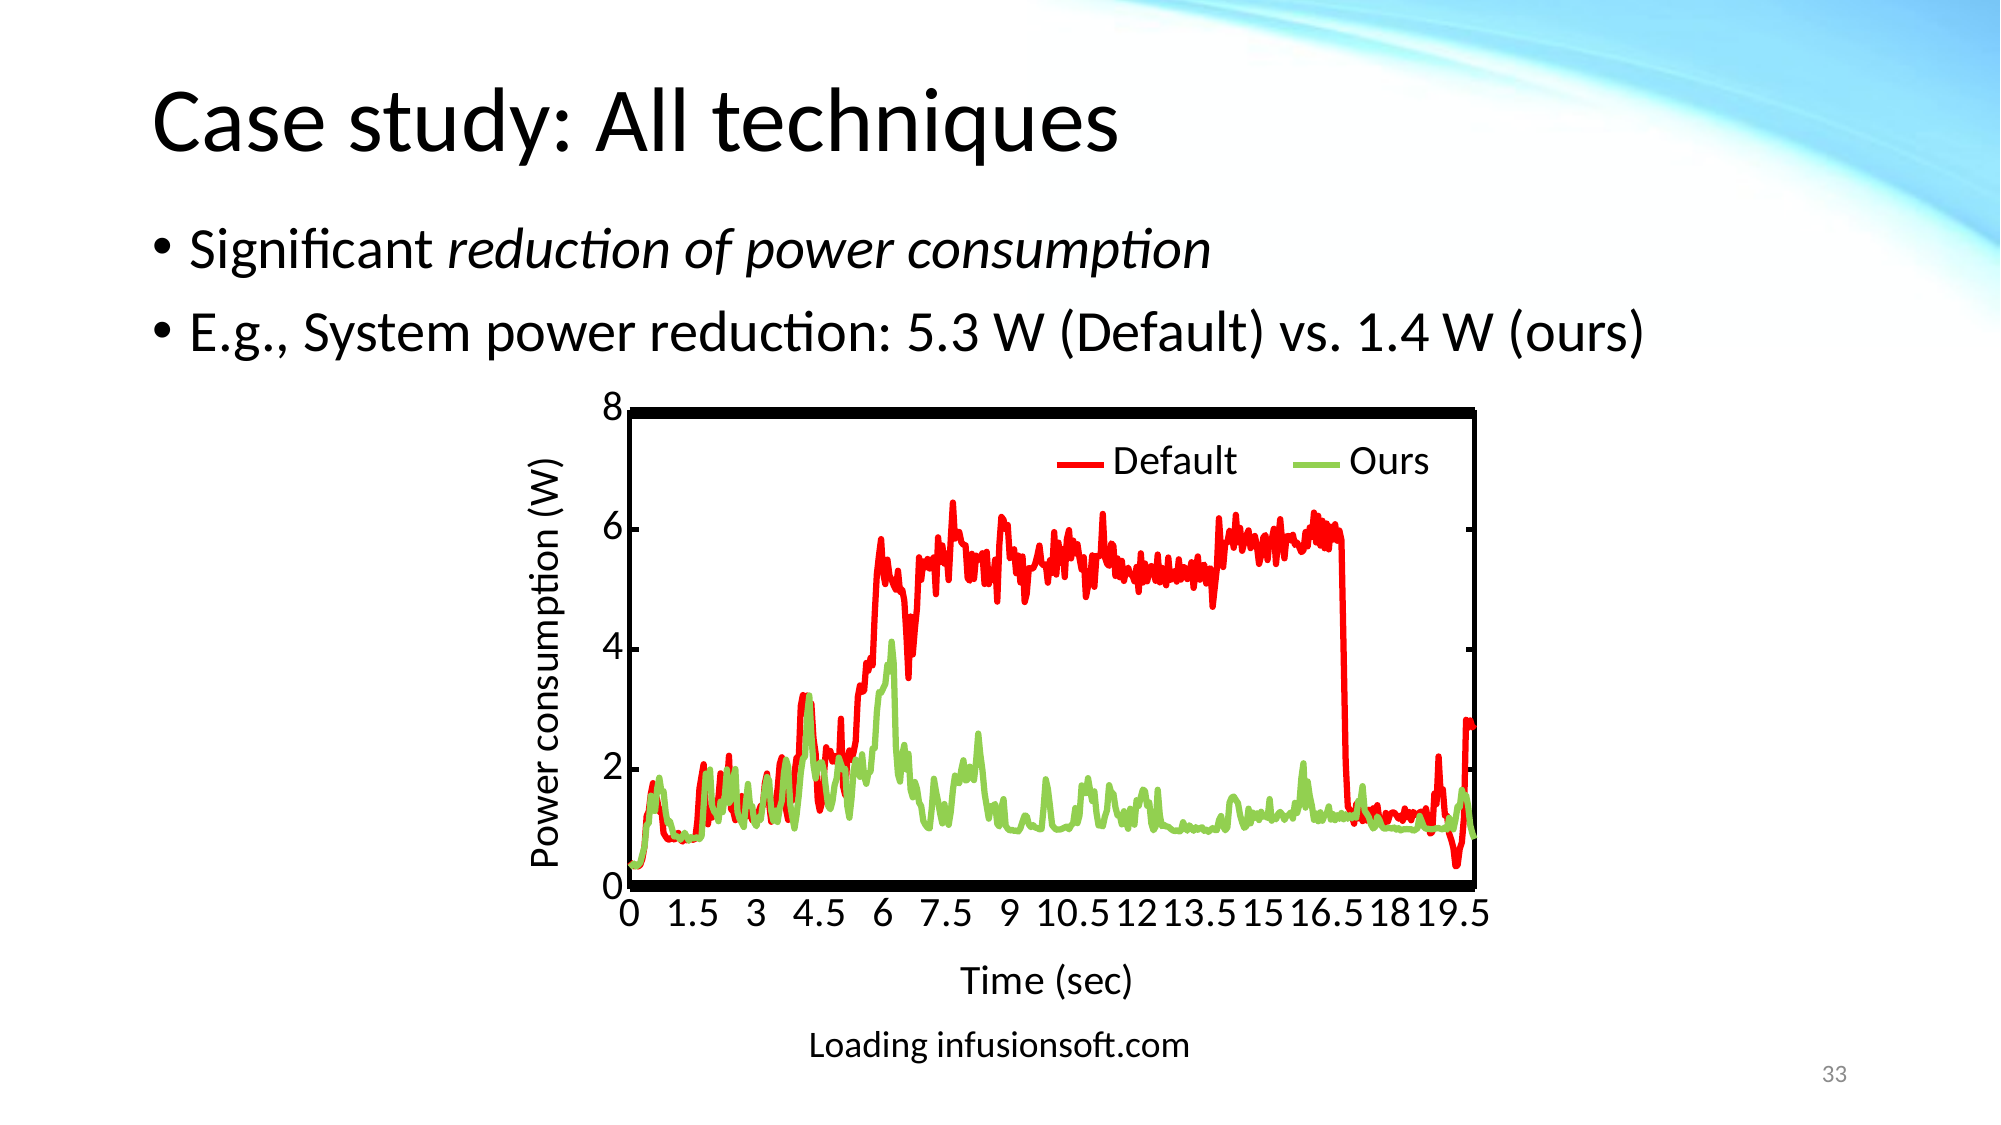

# Case study: All techniques
Significant reduction of power consumption
E.g., System power reduction: 5.3 W (Default) vs. 1.4 W (ours)

### Chart

| Category | Default |  |
|---|---|---|
| 0 | 0.4515 | 0.3624 |
| 0.05 | 0.40726280000000037 | 0.3916271999999995 |
| 0.1 | 0.3787212 | 0.42506919999999987 |
| 0.15 | 0.40524319999999997 | 0.37743639999999995 |
| 0.2 | 0.37652599999999997 | 0.4018655999999994 |
| 0.25 | 0.4032916 | 0.44038320000000003 |
| 0.3 | 0.5063103999999999 | 0.5801120000000006 |
| 0.35 | 0.7146119999999998 | 0.7037384000000005 |
| 0.4 | 1.2192935999999996 | 1.0797384000000003 |
| 0.45 | 1.2928820000000003 | 1.0911764000000004 |
| 0.5 | 1.5881088 | 1.5591364 |
| 0.55000000000000004 | 1.7676311999999998 | 1.3137855999999999 |
| 0.6 | 1.5933907999999997 | 1.302590800000001 |
| 0.65 | 1.490091199999999 | 1.6767600000000007 |
| 0.7 | 1.2884752 | 1.8583176000000012 |
| 0.75 | 1.3344679999999995 | 1.6286664000000004 |
| 0.8 | 0.9350620000000002 | 1.6333327999999998 |
| 0.85 | 0.8742216000000003 | 1.2814468 |
| 0.9 | 0.8272819999999994 | 1.0948591999999997 |
| 0.95 | 0.8278863999999992 | 1.1340584 |
| 1 | 0.8622615999999994 | 1.0108487999999998 |
| 1.05 | 0.8285220000000001 | 0.8767779999999997 |
| 1.1000000000000001 | 0.8481119999999996 | 0.8842039999999998 |
| 1.1499999999999999 | 0.9367711999999998 | 0.8642644000000006 |
| 1.2 | 0.8225036000000009 | 0.8229367999999995 |
| 1.25 | 0.7929803999999995 | 0.8831355999999995 |
| 1.3 | 0.8521368000000002 | 0.9392683999999998 |
| 1.35 | 0.8131004000000004 | 0.8752167999999998 |
| 1.4 | 0.8461323999999997 | 0.8052915999999997 |
| 1.45 | 0.8524520000000001 | 0.8681552 |
| 1.5 | 0.8218012000000002 | 0.8441515999999998 |
| 1.55 | 0.8398740000000001 | 0.852804 |
| 1.6 | 1.1250511999999993 | 0.8654848000000003 |
| 1.65 | 1.6765099999999997 | 0.8326679999999994 |
| 1.7 | 1.8857032000000002 | 0.8820447999999997 |
| 1.75 | 2.0834987999999988 | 1.3929531999999991 |
| 1.8 | 1.3289187999999998 | 1.9265648 |
| 1.85 | 1.080126799999999 | 1.6899584000000005 |
| 1.9 | 1.3604772 | 1.995516 |
| 1.95 | 1.193132400000001 | 1.3903200000000004 |
| 2 | 1.4490332000000004 | 1.2939591999999998 |
| 2.0499999999999998 | 1.3525527999999996 | 1.2478740000000001 |
| 2.1 | 1.5274155999999994 | 1.1314644 |
| 2.15 | 1.9301699999999997 | 1.4592996 |
| 2.2000000000000002 | 1.8793956 | 1.2835912000000003 |
| 2.25 | 1.6393183999999996 | 1.5446343999999994 |
| 2.2999999999999998 | 1.6997423999999999 | 1.996917600000001 |
| 2.35 | 2.2251515999999993 | 1.4353124000000006 |
| 2.4 | 1.3281919999999998 | 1.493873200000001 |
| 2.4500000000000002 | 1.300902 | 1.8553279999999994 |
| 2.5 | 1.1500784000000006 | 2.0027188000000002 |
| 2.5499999999999998 | 1.2739728 | 1.2876508000000007 |
| 2.6 | 1.2464100000000005 | 1.1708539999999994 |
| 2.65 | 1.5520243999999994 | 1.1072076000000006 |
| 2.7 | 1.2429392000000006 | 1.0366048000000003 |
| 2.75 | 1.3387411999999999 | 1.4469999999999996 |
| 2.8 | 1.2165424000000005 | 1.7548736000000005 |
| 2.85 | 1.3171975999999994 | 1.379473199999999 |
| 2.9 | 1.1496732000000005 | 1.3844644000000004 |
| 2.95 | 1.2543035999999994 | 1.103767199999999 |
| 3 | 1.142523293172691 | 1.0481188755020079 |
| 3.05 | 1.2838759999999998 | 1.2020147999999997 |
| 3.1 | 1.3883592000000005 | 1.1537528000000006 |
| 3.15 | 1.382166400000001 | 1.4142284000000007 |
| 3.2 | 1.7638115999999997 | 1.6765352000000004 |
| 3.25 | 1.9281871999999993 | 1.8688891999999993 |
| 3.3 | 1.431782799999999 | 1.8104120000000017 |
| 3.35 | 1.123394 | 1.3069683999999997 |
| 3.4 | 1.2733696000000003 | 1.1374172000000002 |
| 3.45 | 1.434054799999999 | 1.3094731999999991 |
| 3.5 | 1.6673427999999988 | 1.1188091999999994 |
| 3.55 | 2.088949999999999 | 1.3474028000000013 |
| 3.6 | 2.199021999999999 | 1.4737863999999996 |
| 3.65 | 1.8277044 | 1.9333840000000013 |
| 3.7 | 1.3292528000000001 | 2.159777600000002 |
| 3.75 | 1.1539307999999997 | 2.040744399999999 |
| 3.8 | 1.4754340000000004 | 1.4060344 |
| 3.85 | 1.4790523999999996 | 1.1943712000000006 |
| 3.9 | 1.9312447999999995 | 1.0103776000000009 |
| 3.95 | 2.196926 | 1.2372992000000007 |
| 4 | 2.163040800000001 | 1.5536728000000002 |
| 4.05 | 3.0591032000000022 | 1.9430748000000009 |
| 4.0999999999999996 | 3.237720000000001 | 2.182169600000001 |
| 4.1500000000000004 | 2.924582400000001 | 2.2074236000000003 |
| 4.2 | 3.2312616000000007 | 2.9139728000000003 |
| 4.25 | 2.816028799999999 | 3.232228399999999 |
| 4.3 | 3.0966480000000014 | 2.5781156 |
| 4.3499999999999996 | 2.5160767999999987 | 2.069114 |
| 4.4000000000000004 | 2.2667140000000003 | 1.844535999999999 |
| 4.45 | 1.4809123999999996 | 2.037754800000001 |
| 4.5 | 1.3079748000000002 | 2.1058139999999996 |
| 4.55 | 1.4404608000000003 | 2.1154884000000007 |
| 4.5999999999999996 | 1.9270919999999987 | 1.9495068000000002 |
| 4.6500000000000004 | 2.3667207999999986 | 1.6396048000000008 |
| 4.7 | 2.2191140000000003 | 1.3828623999999994 |
| 4.75 | 2.3037559999999995 | 1.3321287999999998 |
| 4.8 | 2.1269463999999996 | 1.465134799999999 |
| 4.8499999999999996 | 2.221444800000001 | 1.7349855999999992 |
| 4.9000000000000004 | 2.134209199999999 | 1.8453976000000005 |
| 4.95 | 2.0440039999999997 | 2.1937171999999983 |
| 5 | 2.8429432000000006 | 2.085777199999999 |
| 5.05 | 1.7149815999999993 | 1.9906056000000012 |
| 5.0999999999999996 | 1.568868000000001 | 2.004816000000001 |
| 5.15 | 2.1707968 | 1.3878527999999997 |
| 5.2 | 2.313334000000001 | 1.1897904 |
| 5.25 | 2.1549704 | 1.5069571999999993 |
| 5.3 | 2.288811199999999 | 1.9795392 |
| 5.35 | 2.468966800000002 | 2.1607264 |
| 5.4 | 3.2098140000000024 | 2.034252 |
| 5.45 | 3.3992752000000004 | 1.8717480000000002 |
| 5.5 | 3.2898236 | 2.249362400000001 |
| 5.55 | 3.313373999999997 | 1.8876076000000006 |
| 5.6 | 3.7745759999999984 | 1.7566231999999995 |
| 5.65 | 3.6451351999999995 | 1.9358963999999996 |
| 5.7 | 3.859019200000001 | 1.9583851999999993 |
| 5.75 | 3.734541200000002 | 2.344486399999999 |
| 5.8 | 4.588108000000002 | 2.3506939999999985 |
| 5.85 | 5.2565376 | 2.9525364000000014 |
| 5.9 | 5.571178799999998 | 3.2879839999999985 |
| 5.95 | 5.840740000000002 | 3.276118400000001 |
| 6 | 5.2725000000000035 | 3.3495630522088367 |
| 6.05 | 5.090194000000001 | 3.4223456000000025 |
| 6.1 | 5.499168399999998 | 3.7443992 |
| 6.15 | 5.2271764 | 3.629322800000003 |
| 6.2 | 5.167097199999999 | 4.130401999999998 |
| 6.25 | 5.068740000000002 | 3.7622032000000014 |
| 6.3 | 4.997313599999998 | 2.3784708000000014 |
| 6.35 | 5.314120800000001 | 1.9128500000000004 |
| 6.4 | 4.957915600000003 | 1.7936675999999998 |
| 6.45 | 5.000421599999998 | 2.2351391999999985 |
| 6.5 | 4.8138951999999975 | 2.4052352000000017 |
| 6.55 | 4.230538799999998 | 1.993750799999999 |
| 6.6 | 3.5205916 | 2.257433199999999 |
| 6.65 | 4.5504356 | 1.6569800000000001 |
| 6.7 | 3.9152348000000003 | 1.5300556 |
| 6.75 | 4.346152800000002 | 1.7854679999999992 |
| 6.8 | 4.688285600000001 | 1.673913200000001 |
| 6.85 | 5.537203600000001 | 1.4429348 |
| 6.9 | 5.1613355999999975 | 1.3843572000000004 |
| 6.95 | 5.4686848 | 1.1360591999999998 |
| 7 | 5.3690111999999965 | 1.0709059999999997 |
| 7.05 | 5.508442800000003 | 1.0258579999999997 |
| 7.1 | 5.348919600000001 | 1.0119847999999998 |
| 7.15 | 5.489673599999995 | 1.3462492 |
| 7.2 | 5.535320799999997 | 1.8404912000000002 |
| 7.25 | 4.921604799999997 | 1.633331200000001 |
| 7.3 | 5.870441600000005 | 1.4598152000000004 |
| 7.35 | 5.4580208000000034 | 1.2542384000000015 |
| 7.4 | 5.7356712 | 1.0956099999999998 |
| 7.45 | 5.4322812 | 1.4191504000000008 |
| 7.5 | 5.6001987999999985 | 1.1710744000000002 |
| 7.55 | 5.156758400000003 | 1.0720584000000006 |
| 7.6 | 5.847274399999995 | 1.2892927999999988 |
| 7.65 | 6.450873200000004 | 1.6551647999999999 |
| 7.7 | 5.848968399999996 | 1.8941648000000009 |
| 7.75 | 5.959745600000003 | 1.7876704000000012 |
| 7.8 | 5.960259600000002 | 1.7648255999999996 |
| 7.85 | 5.788764800000003 | 1.9944131999999997 |
| 7.9 | 5.748030799999999 | 2.1492976000000006 |
| 7.95 | 5.737223600000001 | 1.811229199999999 |
| 8 | 5.189089200000002 | 1.8258055999999987 |
| 8.0500000000000007 | 5.146408000000003 | 2.042133999999999 |
| 8.1 | 5.5954647999999985 | 1.8914468 |
| 8.15 | 5.175509200000001 | 1.8182631999999996 |
| 8.1999999999999993 | 5.5655644 | 2.1375528000000013 |
| 8.25 | 5.4892844000000025 | 2.5948736000000014 |
| 8.3000000000000007 | 5.535592400000002 | 2.2463455999999993 |
| 8.35 | 5.605972400000001 | 1.9857071999999987 |
| 8.4 | 5.092431599999996 | 1.6009640000000005 |
| 8.4499999999999993 | 5.629423999999998 | 1.3840243999999993 |
| 8.5 | 5.0888132 | 1.174458799999999 |
| 8.5500000000000007 | 5.248035600000001 | 1.3862771999999994 |
| 8.6 | 5.159623600000001 | 1.3789924000000007 |
| 8.65 | 5.498813599999995 | 1.4212040000000004 |
| 8.6999999999999993 | 4.797651200000002 | 1.0881492000000001 |
| 8.75 | 5.746047999999999 | 1.0427980000000003 |
| 8.8000000000000007 | 6.2111328 | 1.3555472000000004 |
| 8.85 | 6.1633264 | 1.5009455999999994 |
| 8.9 | 6.0056112000000015 | 1.0599688000000003 |
| 8.9499999999999993 | 6.076790800000002 | 1.0087500000000005 |
| 9 | 5.520885140562247 | 0.9762690763052209 |
| 9.0500000000000007 | 5.5606132 | 0.9878616000000002 |
| 9.1 | 5.671263600000002 | 0.9716652000000003 |
| 9.15 | 5.271882 | 0.9767035999999993 |
| 9.1999999999999993 | 5.5660647999999995 | 0.9606727999999993 |
| 9.25 | 5.1179511999999985 | 1.0144120000000003 |
| 9.3000000000000007 | 5.552596400000001 | 1.1274859999999998 |
| 9.35 | 4.791537600000001 | 1.2276379999999998 |
| 9.4 | 4.927683599999998 | 1.2172963999999995 |
| 9.4499999999999993 | 5.358337199999999 | 1.0789056 |
| 9.5 | 5.349898800000001 | 1.033466 |
| 9.5500000000000007 | 5.352360000000001 | 1.0680483999999992 |
| 9.6 | 5.427962800000001 | 1.0254580000000006 |
| 9.65 | 5.563318399999997 | 1.0198883999999997 |
| 9.6999999999999993 | 5.733804399999995 | 0.9956427999999997 |
| 9.75 | 5.437107600000001 | 1.0018163999999998 |
| 9.8000000000000007 | 5.404527200000004 | 1.3613315999999993 |
| 9.85 | 5.423958799999998 | 1.8315500000000007 |
| 9.9 | 5.113792800000001 | 1.6714948 |
| 9.9499999999999993 | 5.4892964000000015 | 1.3831379999999995 |
| 10 | 5.276248399999997 | 1.0669187999999994 |
| 10.050000000000001 | 5.957904000000005 | 1.0249663999999998 |
| 10.1 | 5.248859200000004 | 0.9905912000000006 |
| 10.15 | 5.7832072000000005 | 0.9930391999999997 |
| 10.199999999999999 | 5.444424400000002 | 0.9962227999999993 |
| 10.25 | 5.677333999999999 | 1.0096500000000002 |
| 10.3 | 5.206911200000004 | 1.0285736 |
| 10.35 | 5.8409524000000035 | 1.0428564000000011 |
| 10.4 | 5.991123199999999 | 0.9971543999999996 |
| 10.45 | 5.519187599999997 | 1.0602395999999992 |
| 10.5 | 5.816567599999999 | 1.0999763999999996 |
| 10.55 | 5.6012980000000026 | 1.3518076000000003 |
| 10.6 | 5.756466799999993 | 1.0991843999999997 |
| 10.65 | 5.5218848 | 1.2294316 |
| 10.7 | 5.3336811999999965 | 1.7304332000000004 |
| 10.75 | 5.539919199999998 | 1.6117896000000003 |
| 10.8 | 4.872921199999999 | 1.5990980000000001 |
| 10.85 | 5.054439200000002 | 1.8502588 |
| 10.9 | 5.1578532 | 1.648991200000002 |
| 10.95 | 5.570159600000001 | 1.4688219999999998 |
| 11 | 5.044275999999999 | 1.6304251999999986 |
| 11.05 | 5.561690799999997 | 1.2705676000000008 |
| 11.1 | 5.5500452000000005 | 1.0606648000000005 |
| 11.15 | 5.5747932 | 1.064884 |
| 11.2 | 6.261649599999999 | 1.0455672000000003 |
| 11.25 | 5.540502400000001 | 1.2128763999999992 |
| 11.3 | 5.433371600000004 | 1.3145495999999999 |
| 11.35 | 5.393704 | 1.7336644000000005 |
| 11.4 | 5.769819599999995 | 1.6069880000000003 |
| 11.45 | 5.7326004 | 1.5963107999999993 |
| 11.5 | 5.226121199999993 | 1.3662584000000009 |
| 11.55 | 5.519147199999999 | 1.2277956000000008 |
| 11.6 | 5.204805200000004 | 1.2422603999999986 |
| 11.65 | 5.478004399999997 | 1.0791983999999994 |
| 11.7 | 5.143413599999998 | 1.2982080000000003 |
| 11.75 | 5.3180884000000015 | 1.1216423999999998 |
| 11.8 | 5.364209199999999 | 1.0056192000000002 |
| 11.85 | 5.251780000000004 | 1.340348 |
| 11.9 | 5.239856399999998 | 1.2371879999999997 |
| 11.95 | 5.136230400000003 | 1.0739699999999996 |
| 12 | 5.377327710843374 | 1.4824779116465856 |
| 12.05 | 4.9580711999999965 | 1.3886875999999992 |
| 12.1 | 5.603058 | 1.534863600000002 |
| 12.15 | 5.115713200000002 | 1.6613244000000003 |
| 12.2 | 5.433796000000006 | 1.6340547999999997 |
| 12.25 | 5.136240800000004 | 1.390148 |
| 12.3 | 5.2971352000000005 | 1.4443095999999995 |
| 12.35 | 5.3910632 | 1.094887600000001 |
| 12.4 | 5.299772000000003 | 0.9803195999999996 |
| 12.45 | 5.145353999999998 | 1.0398224000000005 |
| 12.5 | 5.584010800000005 | 1.6576800000000005 |
| 12.55 | 5.118263599999999 | 1.2307683999999999 |
| 12.6 | 5.362249599999998 | 1.0489623999999995 |
| 12.65 | 5.202674799999998 | 1.0711367999999997 |
| 12.7 | 5.0704563999999985 | 1.0431344000000002 |
| 12.75 | 5.534149599999999 | 1.0412408 |
| 12.8 | 5.155952000000001 | 1.0094039999999995 |
| 12.85 | 5.196710000000001 | 0.9834107999999996 |
| 12.9 | 5.305780800000002 | 0.9661107999999996 |
| 12.95 | 5.1313556000000045 | 0.9816311999999997 |
| 13 | 5.503885199999997 | 0.9627672 |
| 13.05 | 5.164651999999999 | 0.9686211999999994 |
| 13.1 | 5.378195200000001 | 1.1155435999999996 |
| 13.15 | 5.360169600000001 | 1.0382311999999998 |
| 13.2 | 5.1735392000000004 | 0.9735588000000002 |
| 13.25 | 5.286768400000001 | 1.0641960000000001 |
| 13.3 | 5.455426799999999 | 1.0189935999999995 |
| 13.35 | 5.026657200000005 | 0.9711755999999996 |
| 13.4 | 5.3150179999999985 | 1.0341340000000008 |
| 13.45 | 5.552655200000004 | 0.9875672000000002 |
| 13.5 | 5.163403599999999 | 1.0142260000000005 |
| 13.55 | 5.385852800000002 | 1.0310003999999997 |
| 13.6 | 5.4154224000000015 | 0.9707603999999993 |
| 13.65 | 5.099364400000004 | 0.9910775999999997 |
| 13.7 | 5.336913200000001 | 0.9536927999999993 |
| 13.75 | 5.354682399999996 | 0.9868768000000001 |
| 13.8 | 4.710894400000001 | 1.0172543999999994 |
| 13.85 | 5.0273084 | 0.9868271999999997 |
| 13.9 | 5.343205199999997 | 0.9826632000000003 |
| 13.95 | 6.188815600000002 | 1.1470516 |
| 14 | 5.658255999999997 | 1.2182768000000004 |
| 14.05 | 5.374592800000003 | 1.0490419999999994 |
| 14.1 | 5.784277999999996 | 0.9807952000000001 |
| 14.15 | 5.786389200000005 | 1.0294248 |
| 14.2 | 5.982527200000001 | 1.443279199999999 |
| 14.25 | 5.934618000000004 | 1.525289600000001 |
| 14.3 | 5.696097599999997 | 1.5439112000000008 |
| 14.35 | 6.246318799999999 | 1.4864595999999983 |
| 14.4 | 5.787755199999999 | 1.4347592000000002 |
| 14.45 | 6.0285696 | 1.2311868000000001 |
| 14.5 | 5.645898400000001 | 1.1117988000000003 |
| 14.55 | 5.784479200000001 | 1.0218075999999998 |
| 14.6 | 5.9041976 | 1.0487644000000003 |
| 14.65 | 5.986644800000002 | 1.3415115999999994 |
| 14.7 | 5.689869199999999 | 1.0964571999999995 |
| 14.75 | 5.759902000000003 | 1.2758540000000007 |
| 14.8 | 5.8932803999999965 | 1.1860687999999995 |
| 14.85 | 5.7144936 | 1.26351 |
| 14.9 | 5.426890400000001 | 1.1518976000000005 |
| 14.95 | 5.570941600000001 | 1.2896051999999998 |
| 15 | 5.867534939759033 | 1.205874698795179 |
| 15.05 | 5.909482000000003 | 1.2291696 |
| 15.1 | 5.491269599999999 | 1.1831788000000003 |
| 15.15 | 5.839806800000002 | 1.5018492000000003 |
| 15.2 | 5.838766799999998 | 1.1404691999999996 |
| 15.25 | 6.013179599999997 | 1.2116135999999995 |
| 15.3 | 5.4237000000000055 | 1.1628707999999996 |
| 15.35 | 5.8077704000000026 | 1.2513763999999996 |
| 15.4 | 6.174606400000003 | 1.2878736000000002 |
| 15.45 | 5.7738428 | 1.2401523999999997 |
| 15.5 | 5.520071999999999 | 1.1516532 |
| 15.55 | 5.885903600000001 | 1.2209724000000006 |
| 15.6 | 5.892989199999999 | 1.2317555999999987 |
| 15.65 | 5.816704799999998 | 1.2804172000000005 |
| 15.7 | 5.913377599999999 | 1.1754615999999989 |
| 15.75 | 5.7436168 | 1.438476 |
| 15.8 | 5.785315199999998 | 1.2697260000000001 |
| 15.85 | 5.707558399999999 | 1.3982624000000003 |
| 15.9 | 5.624034799999999 | 1.8485511999999993 |
| 15.95 | 5.6525088000000006 | 2.0986920000000007 |
| 16 | 5.958993999999999 | 1.3584256000000001 |
| 16.05 | 5.719364000000004 | 1.7951336000000002 |
| 16.100000000000001 | 6.036293199999997 | 1.551066 |
| 16.149999999999999 | 5.877608799999996 | 1.3888767999999996 |
| 16.2 | 6.284776400000002 | 1.1547816000000002 |
| 16.25 | 5.785075599999999 | 1.2610164 |
| 16.3 | 6.230305999999998 | 1.1304692000000003 |
| 16.350000000000001 | 5.732514000000003 | 1.2806067999999995 |
| 16.399999999999999 | 6.147274399999998 | 1.1402351999999993 |
| 16.45 | 5.688086799999998 | 1.232432 |
| 16.5 | 6.101098399999997 | 1.2559884000000001 |
| 16.55 | 5.6691704000000005 | 1.3797875999999996 |
| 16.600000000000001 | 6.048915200000003 | 1.158991199999999 |
| 16.649999999999999 | 5.8330828000000015 | 1.2512043999999989 |
| 16.7 | 6.0889864000000005 | 1.1492252 |
| 16.75 | 5.813326000000001 | 1.2341195999999999 |
| 16.8 | 5.983663200000002 | 1.1710688 |
| 16.850000000000001 | 5.825363200000002 | 1.2693724000000004 |
| 16.899999999999999 | 4.014804000000002 | 1.1640956000000002 |
| 16.95 | 2.1155519999999988 | 1.2497736000000004 |
| 17 | 1.3722983999999996 | 1.1724760000000003 |
| 17.05 | 1.3187415999999992 | 1.2348224000000008 |
| 17.100000000000001 | 1.2095311999999994 | 1.1779552000000002 |
| 17.149999999999999 | 1.090193600000001 | 1.2448299999999999 |
| 17.2 | 1.418587999999999 | 1.1919764000000004 |
| 17.25 | 1.1795384000000018 | 1.4719875999999996 |
| 17.3 | 1.315024 | 1.4653876000000006 |
| 17.350000000000001 | 1.1342519999999996 | 1.7173219999999998 |
| 17.399999999999999 | 1.3424152 | 1.3059044000000006 |
| 17.45 | 1.142342 | 1.2570255999999997 |
| 17.5 | 1.3236239999999995 | 1.1979880000000005 |
| 17.55 | 1.138760799999999 | 1.0801623999999996 |
| 17.600000000000001 | 1.3478175999999997 | 1.011014 |
| 17.649999999999999 | 1.1946024 | 1.0408947999999998 |
| 17.7 | 1.4004919999999992 | 1.2108455999999996 |
| 17.75 | 1.149251999999999 | 1.1536412000000003 |
| 17.8 | 1.0640080000000003 | 1.0554415999999998 |
| 17.850000000000001 | 1.0455631999999997 | 1.010588 |
| 17.899999999999999 | 1.2700435999999993 | 1.0094003999999999 |
| 17.95 | 1.1260780000000001 | 1.0209351999999998 |
| 18 | 1.247811646586346 | 1.0176192771084338 |
| 18.05 | 1.2771668000000005 | 1.0090408 |
| 18.100000000000001 | 1.2760255999999999 | 1.0270299999999997 |
| 18.150000000000002 | 1.2323219999999993 | 0.9908784000000003 |
| 18.200000000000003 | 1.1747144000000005 | 1.0162420000000005 |
| 18.250000000000004 | 1.2298447999999986 | 0.9780956000000005 |
| 18.300000000000004 | 1.1391424000000003 | 0.9951664000000007 |
| 18.350000000000005 | 1.3451912000000001 | 0.9982719999999998 |
| 18.400000000000006 | 1.198323999999999 | 1.0009928000000003 |
| 18.450000000000006 | 1.2859275999999988 | 0.9976675999999997 |
| 18.500000000000007 | 1.148122 | 0.9998247999999997 |
| 18.550000000000008 | 1.2888859999999993 | 0.9720276000000003 |
| 18.600000000000009 | 1.2408659999999994 | 0.989609600000001 |
| 18.650000000000009 | 1.2434856000000007 | 1.0141132 |
| 18.70000000000001 | 1.279611199999999 | 1.2210536000000003 |
| 18.750000000000011 | 1.2943111999999994 | 1.1326667999999998 |
| 18.800000000000011 | 1.1746187999999995 | 1.0388644000000005 |
| 18.850000000000012 | 1.3474768000000001 | 1.0055908000000002 |
| 18.900000000000013 | 1.1465544000000008 | 1.0058964 |
| 18.950000000000014 | 0.9246995999999998 | 1.0000108000000005 |
| 19.000000000000014 | 0.9492096000000005 | 0.9989784000000006 |
| 19.050000000000015 | 1.5926108000000008 | 1.0025520000000006 |
| 19.100000000000016 | 1.418920000000001 | 1.0161364000000006 |
| 19.150000000000016 | 2.2135851999999994 | 1.0172683999999992 |
| 19.200000000000017 | 1.5824060000000002 | 1.0046308000000002 |
| 19.250000000000018 | 1.6653228000000002 | 0.9938684000000008 |
| 19.300000000000018 | 1.2241244000000004 | 1.0306828000000006 |
| 19.350000000000019 | 1.2199847999999998 | 0.9901920000000005 |
| 19.40000000000002 | 0.9259175999999997 | 1.1894851999999994 |
| 19.450000000000021 | 0.8228211999999996 | 1.0600115999999993 |
| 19.500000000000021 | 0.6853196000000004 | 0.9968344000000007 |
| 19.550000000000022 | 0.3778547999999997 | 1.1592904000000004 |
| 19.600000000000023 | 0.39579159999999985 | 1.3809908000000004 |
| 19.650000000000023 | 0.6700603999999994 | 1.3625675999999993 |
| 19.700000000000024 | 0.7759639999999997 | 1.6554879999999996 |
| 19.750000000000025 | 1.1975792000000003 | 1.5204579999999985 |
| 19.800000000000026 | 2.8239676000000014 | 1.5672364000000016 |
| 19.850000000000026 | 2.692256000000001 | 1.3846968000000002 |
| 19.900000000000027 | 2.814323599999998 | 1.0622904000000006 |
| 19.950000000000028 | 2.696688400000003 | 0.9270171999999992 |
| 20.000000000000028 | 2.7468808000000013 | 0.8373276000000002 |
Loading infusionsoft.com
33